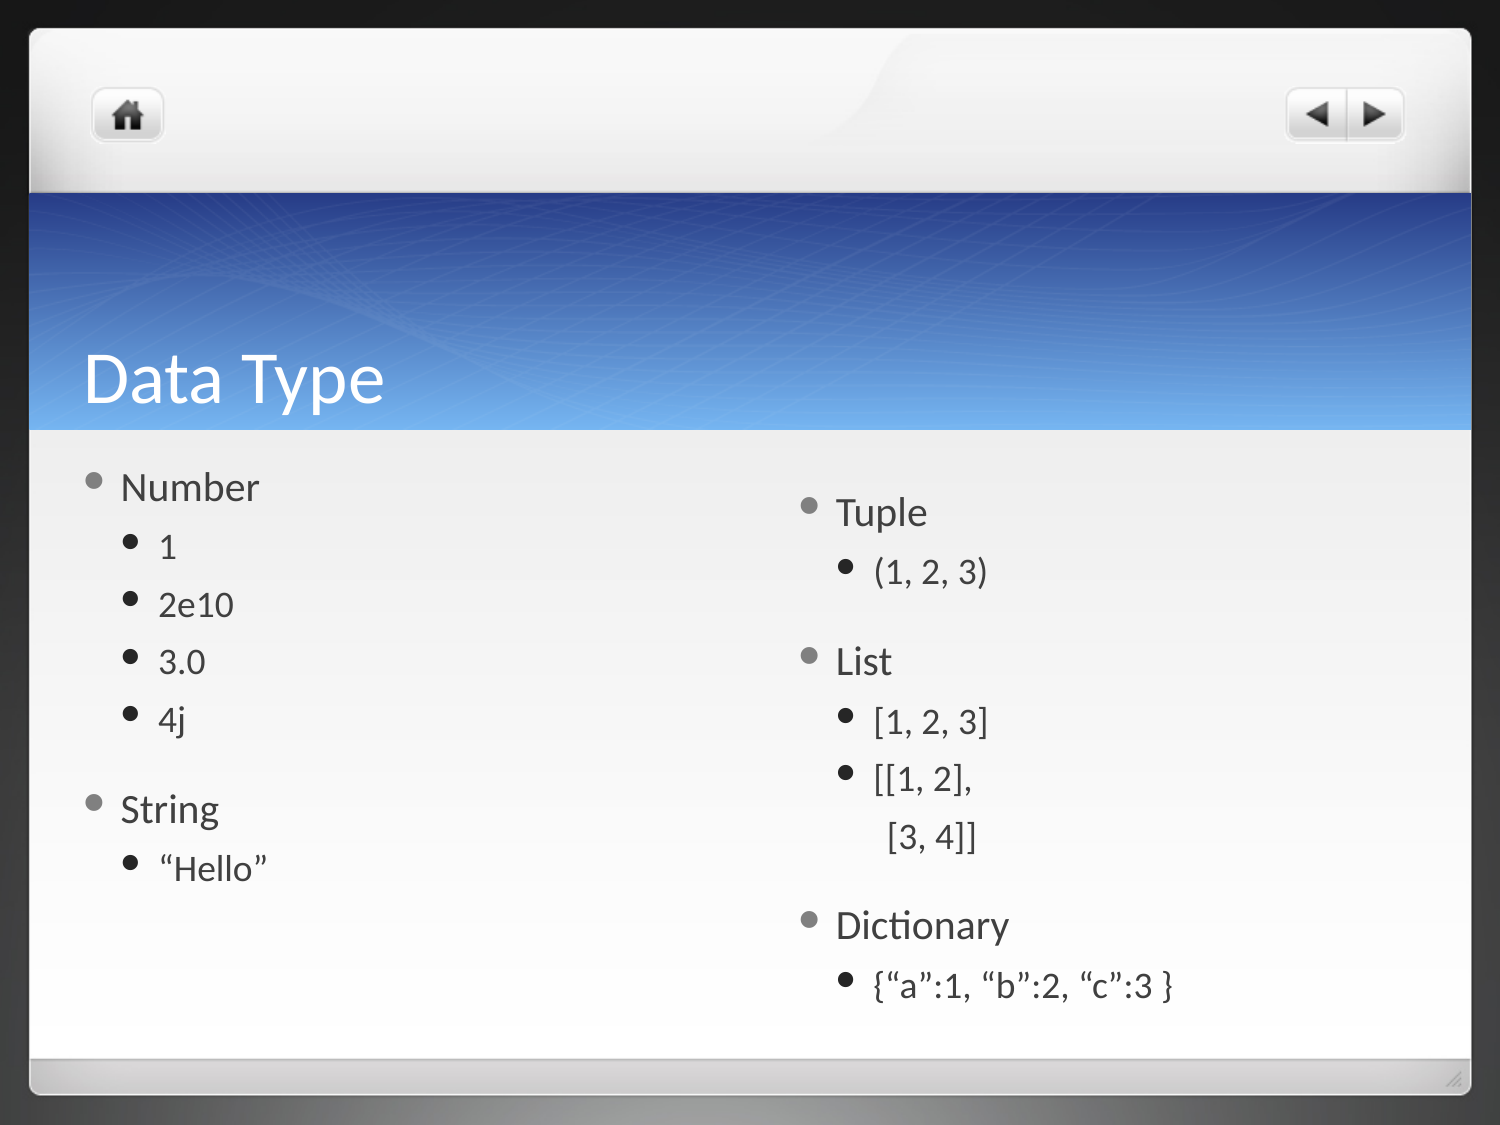

# Data Type
Number
1
2e10
3.0
4j
String
“Hello”
Tuple
(1, 2, 3)
List
[1, 2, 3]
[[1, 2],
      [3, 4]]
Dictionary
{“a”:1, “b”:2, “c”:3 }